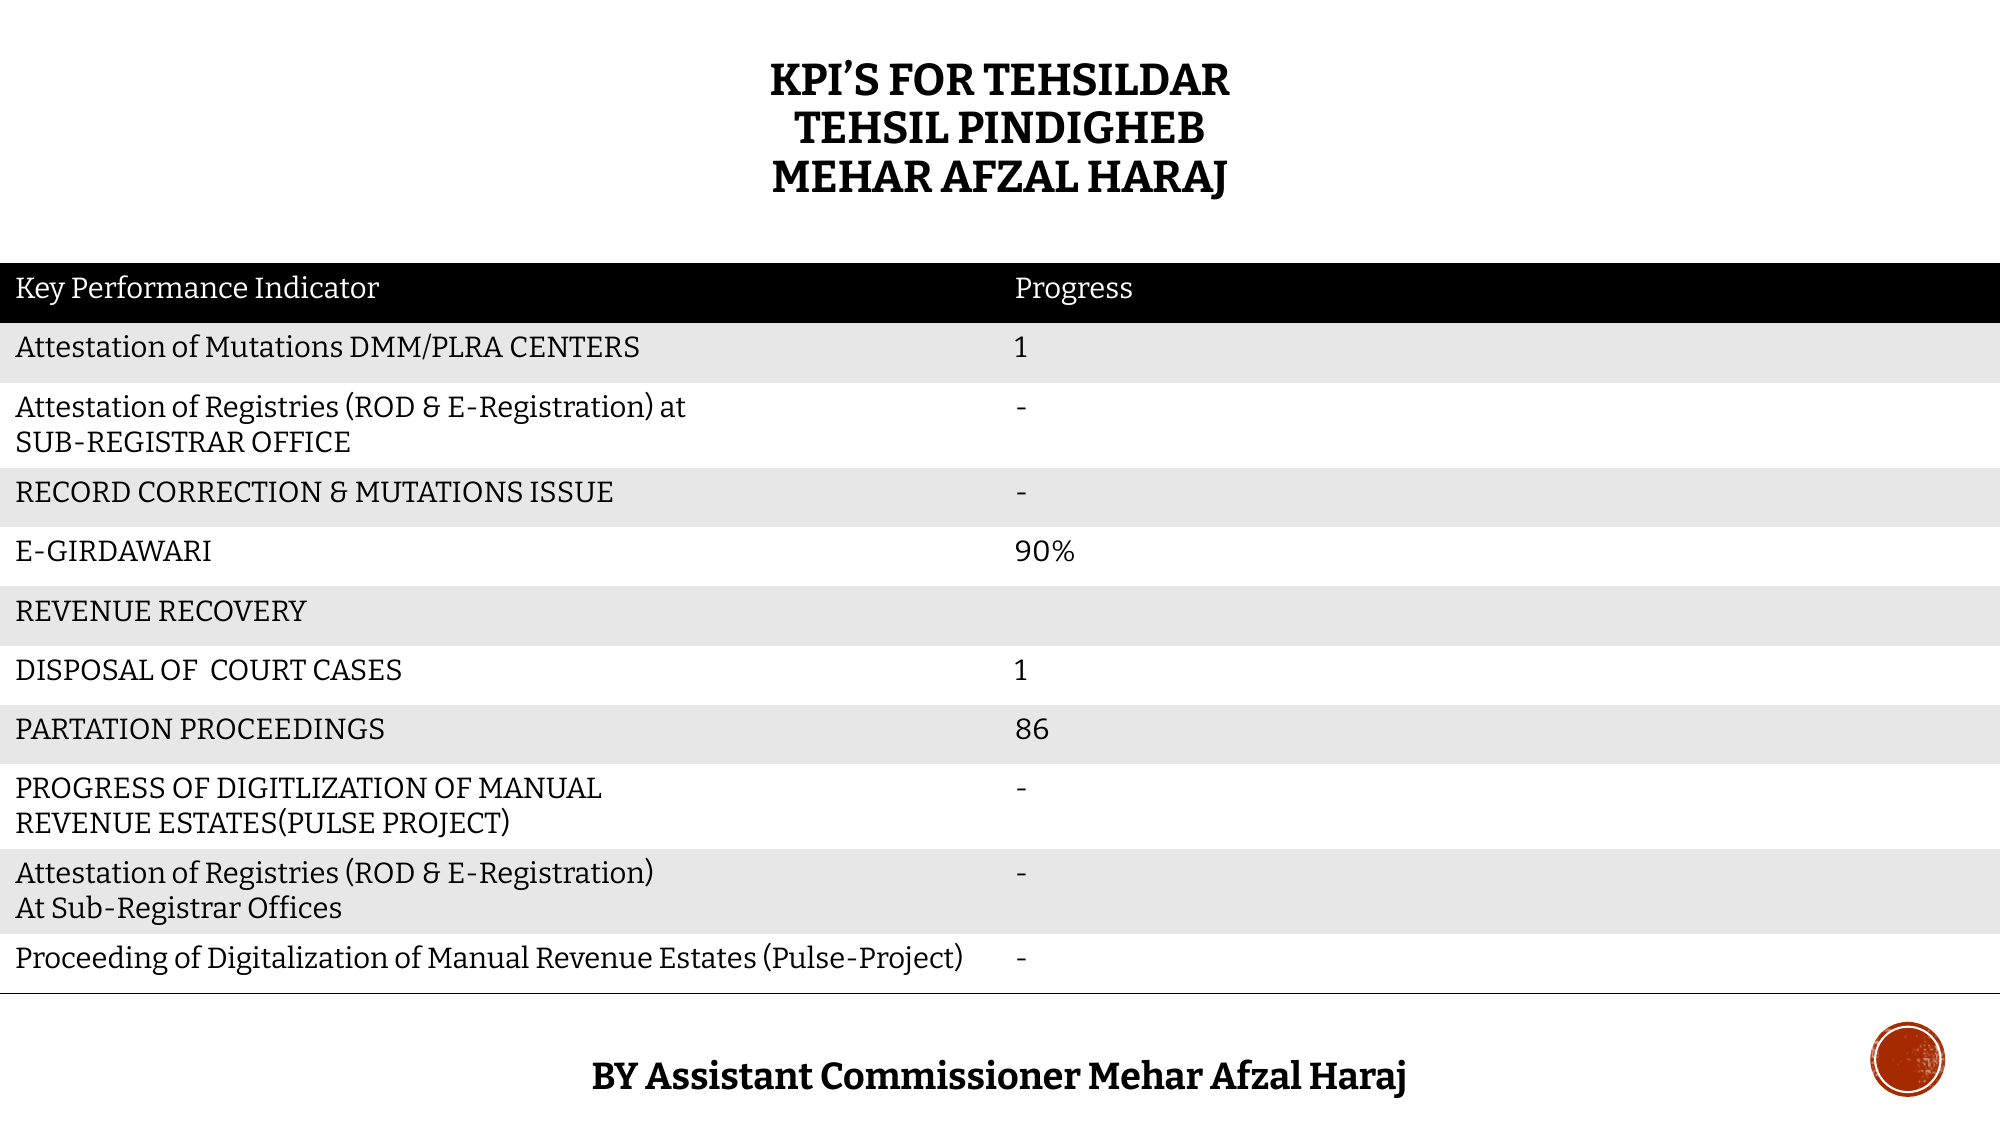

# KPI’S for tehsildar tehsil pINdigheb Mehar Afzal haraj
| Key Performance Indicator | Progress |
| --- | --- |
| Attestation of Mutations DMM/PLRA CENTERS | 1 |
| Attestation of Registries (ROD & E-Registration) at SUB-REGISTRAR OFFICE | - |
| RECORD CORRECTION & MUTATIONS ISSUE | - |
| E-GIRDAWARI | 90% |
| REVENUE RECOVERY |  |
| DISPOSAL OF COURT CASES | 1 |
| PARTATION PROCEEDINGS | 86 |
| PROGRESS OF DIGITLIZATION OF MANUAL REVENUE ESTATES(PULSE PROJECT) | - |
| Attestation of Registries (ROD & E-Registration) At Sub-Registrar Offices | - |
| Proceeding of Digitalization of Manual Revenue Estates (Pulse-Project) | - |
BY Assistant Commissioner Mehar Afzal Haraj